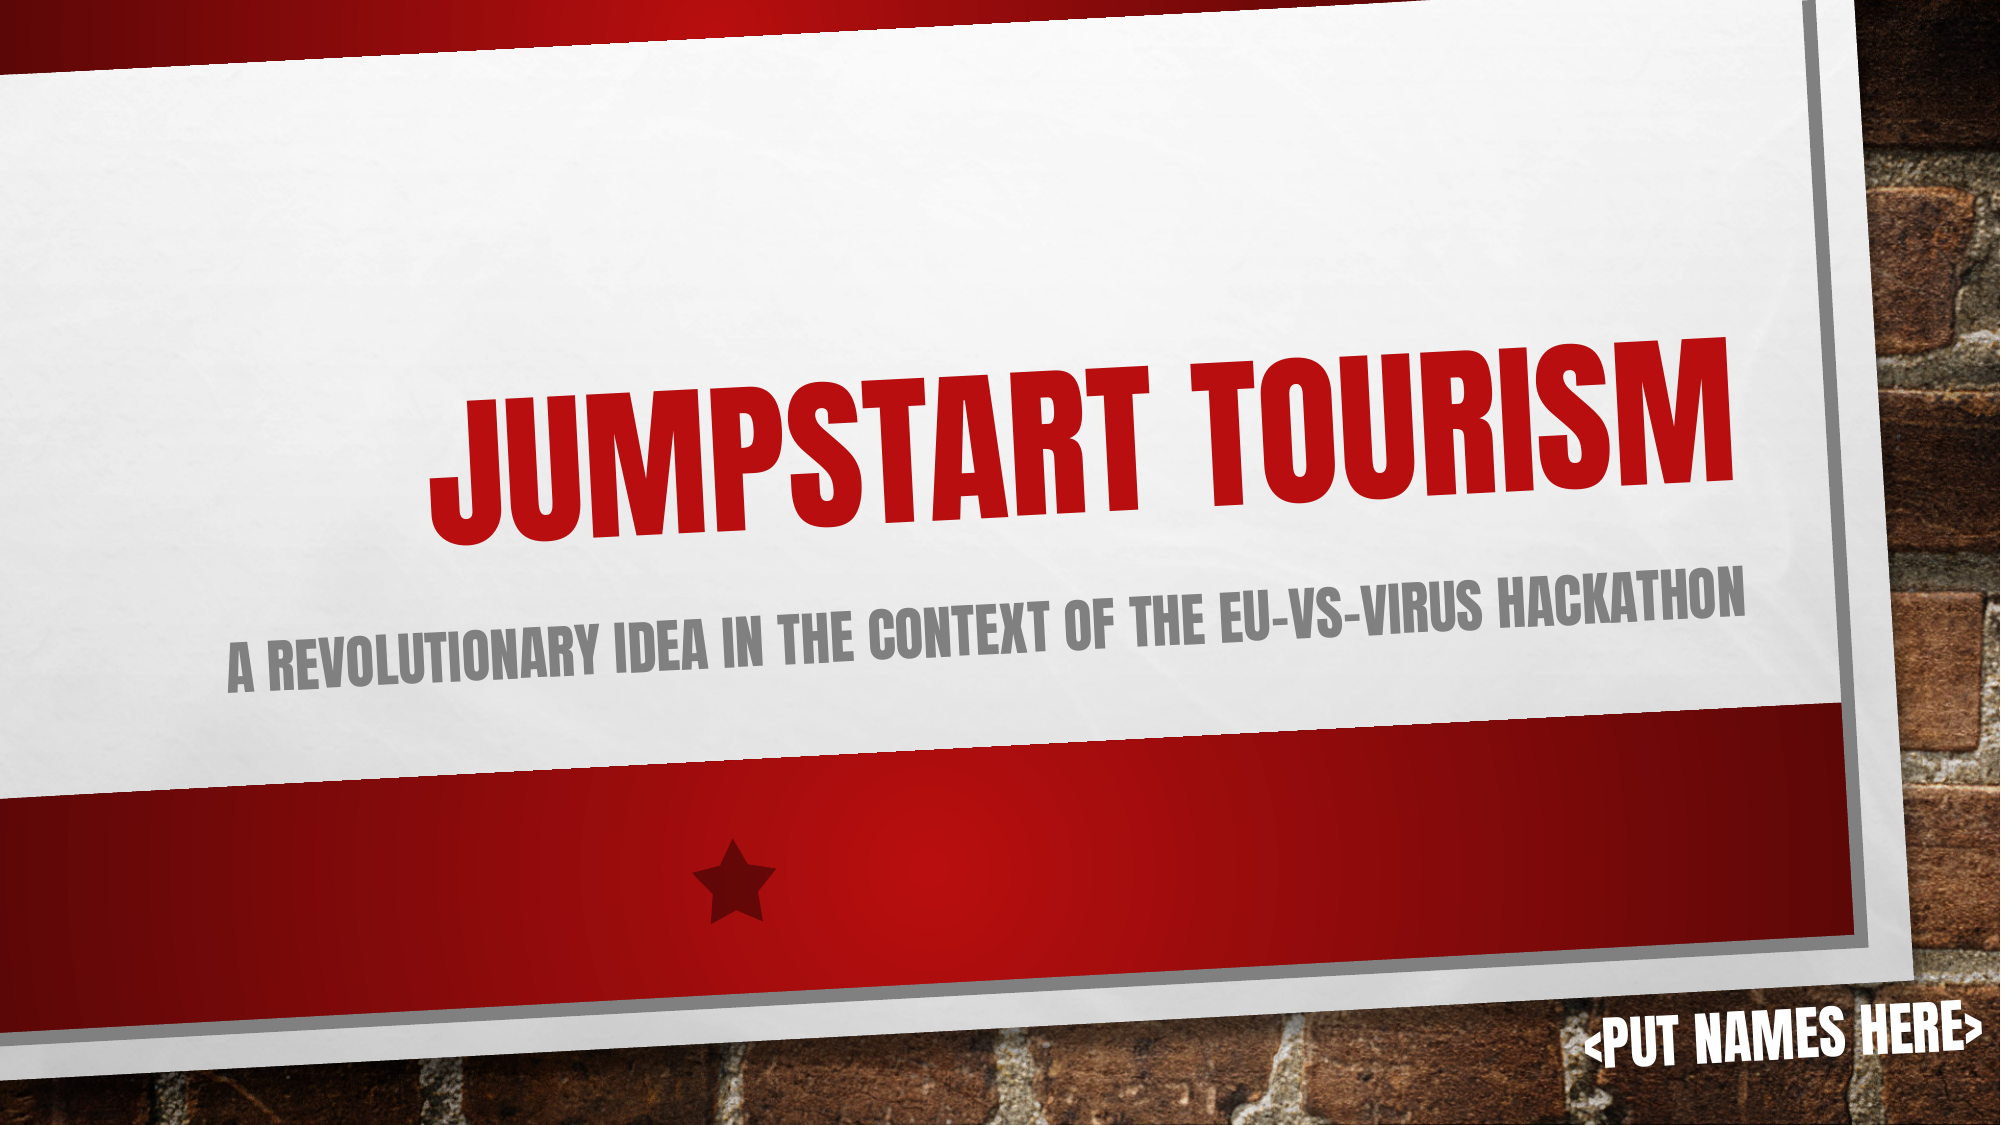

# Jumpstart tourism
A revolutionary idea in the context of the EU-VS-VIRUS Hackathon
<put names here>